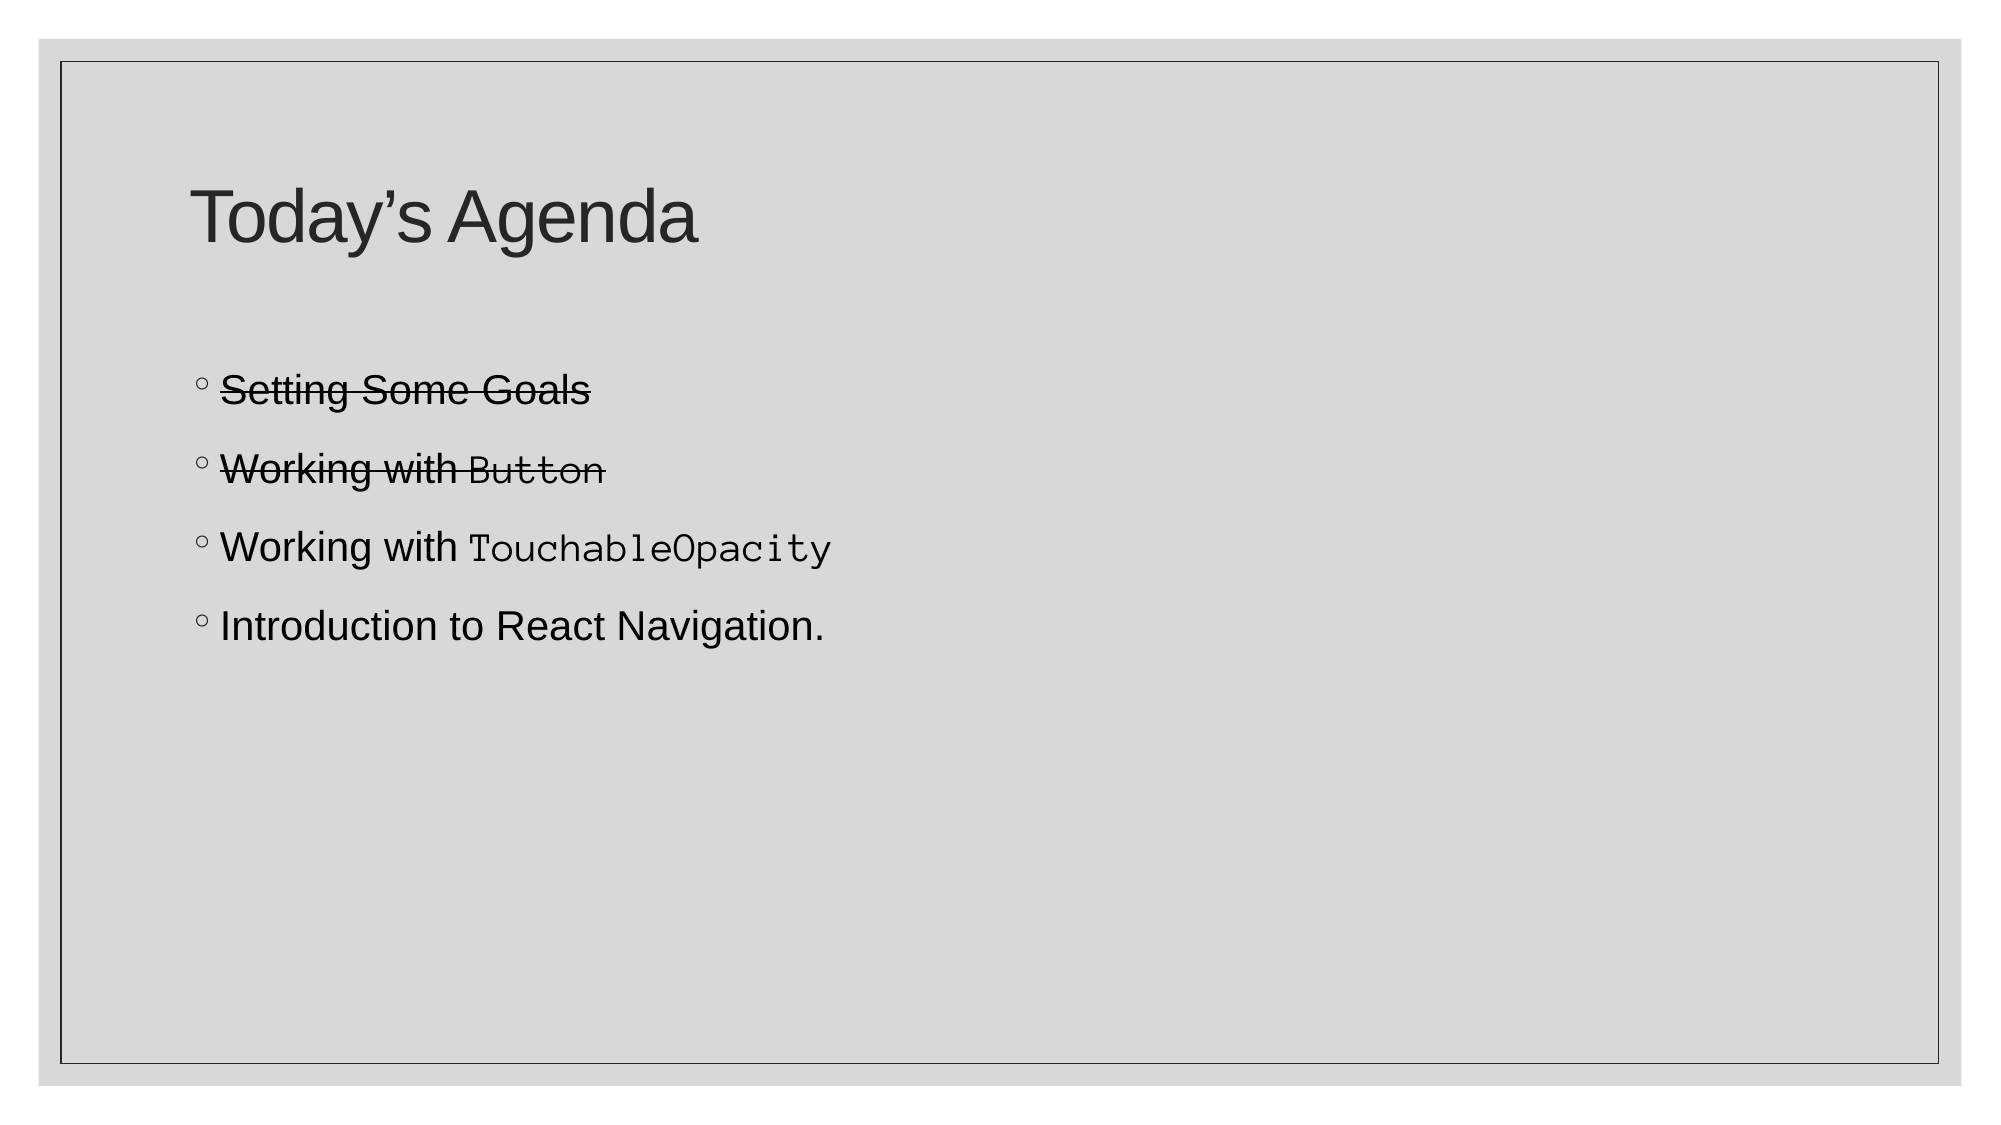

# Today’s Agenda
Setting Some Goals
Working with Button
Working with TouchableOpacity
Introduction to React Navigation.